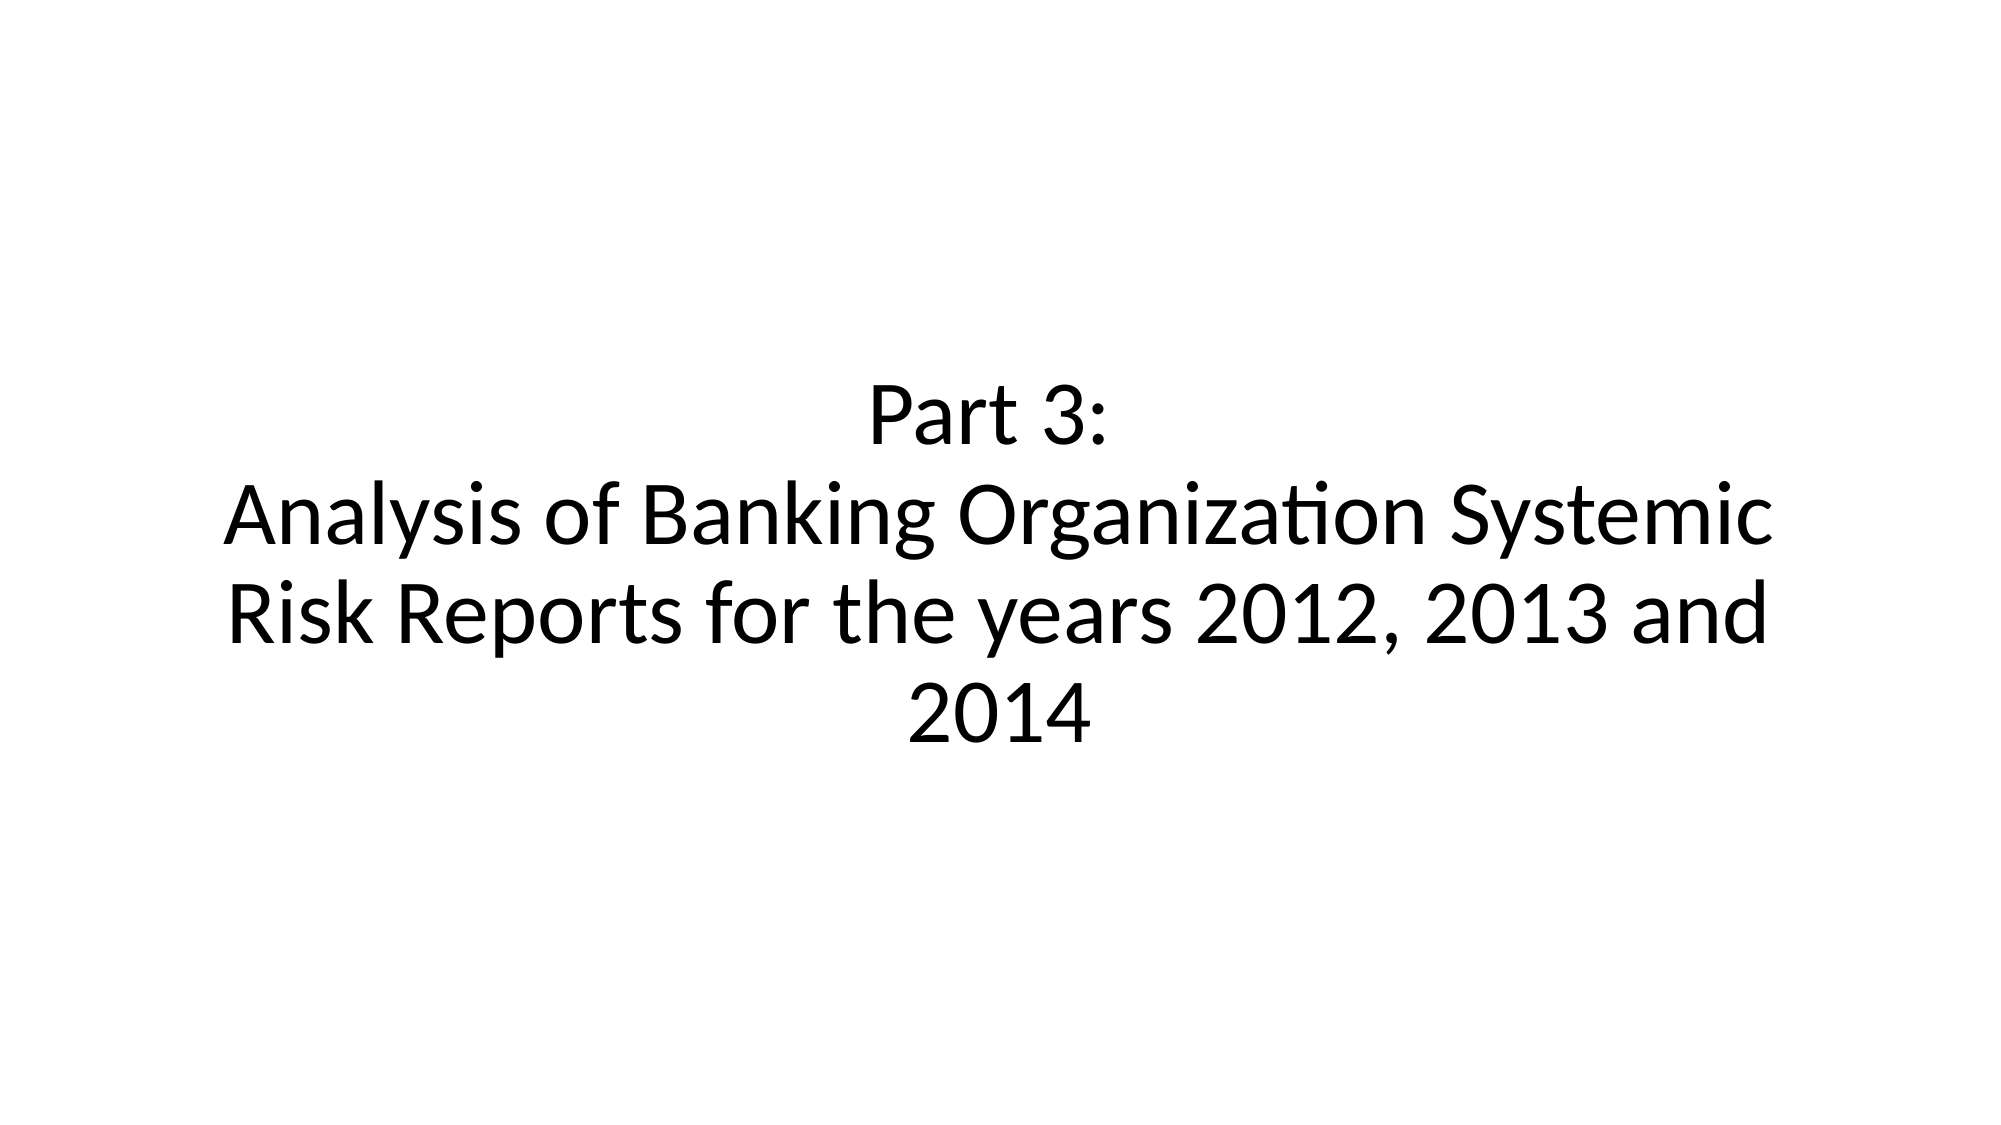

# Part 3: Analysis of Banking Organization Systemic Risk Reports for the years 2012, 2013 and 2014